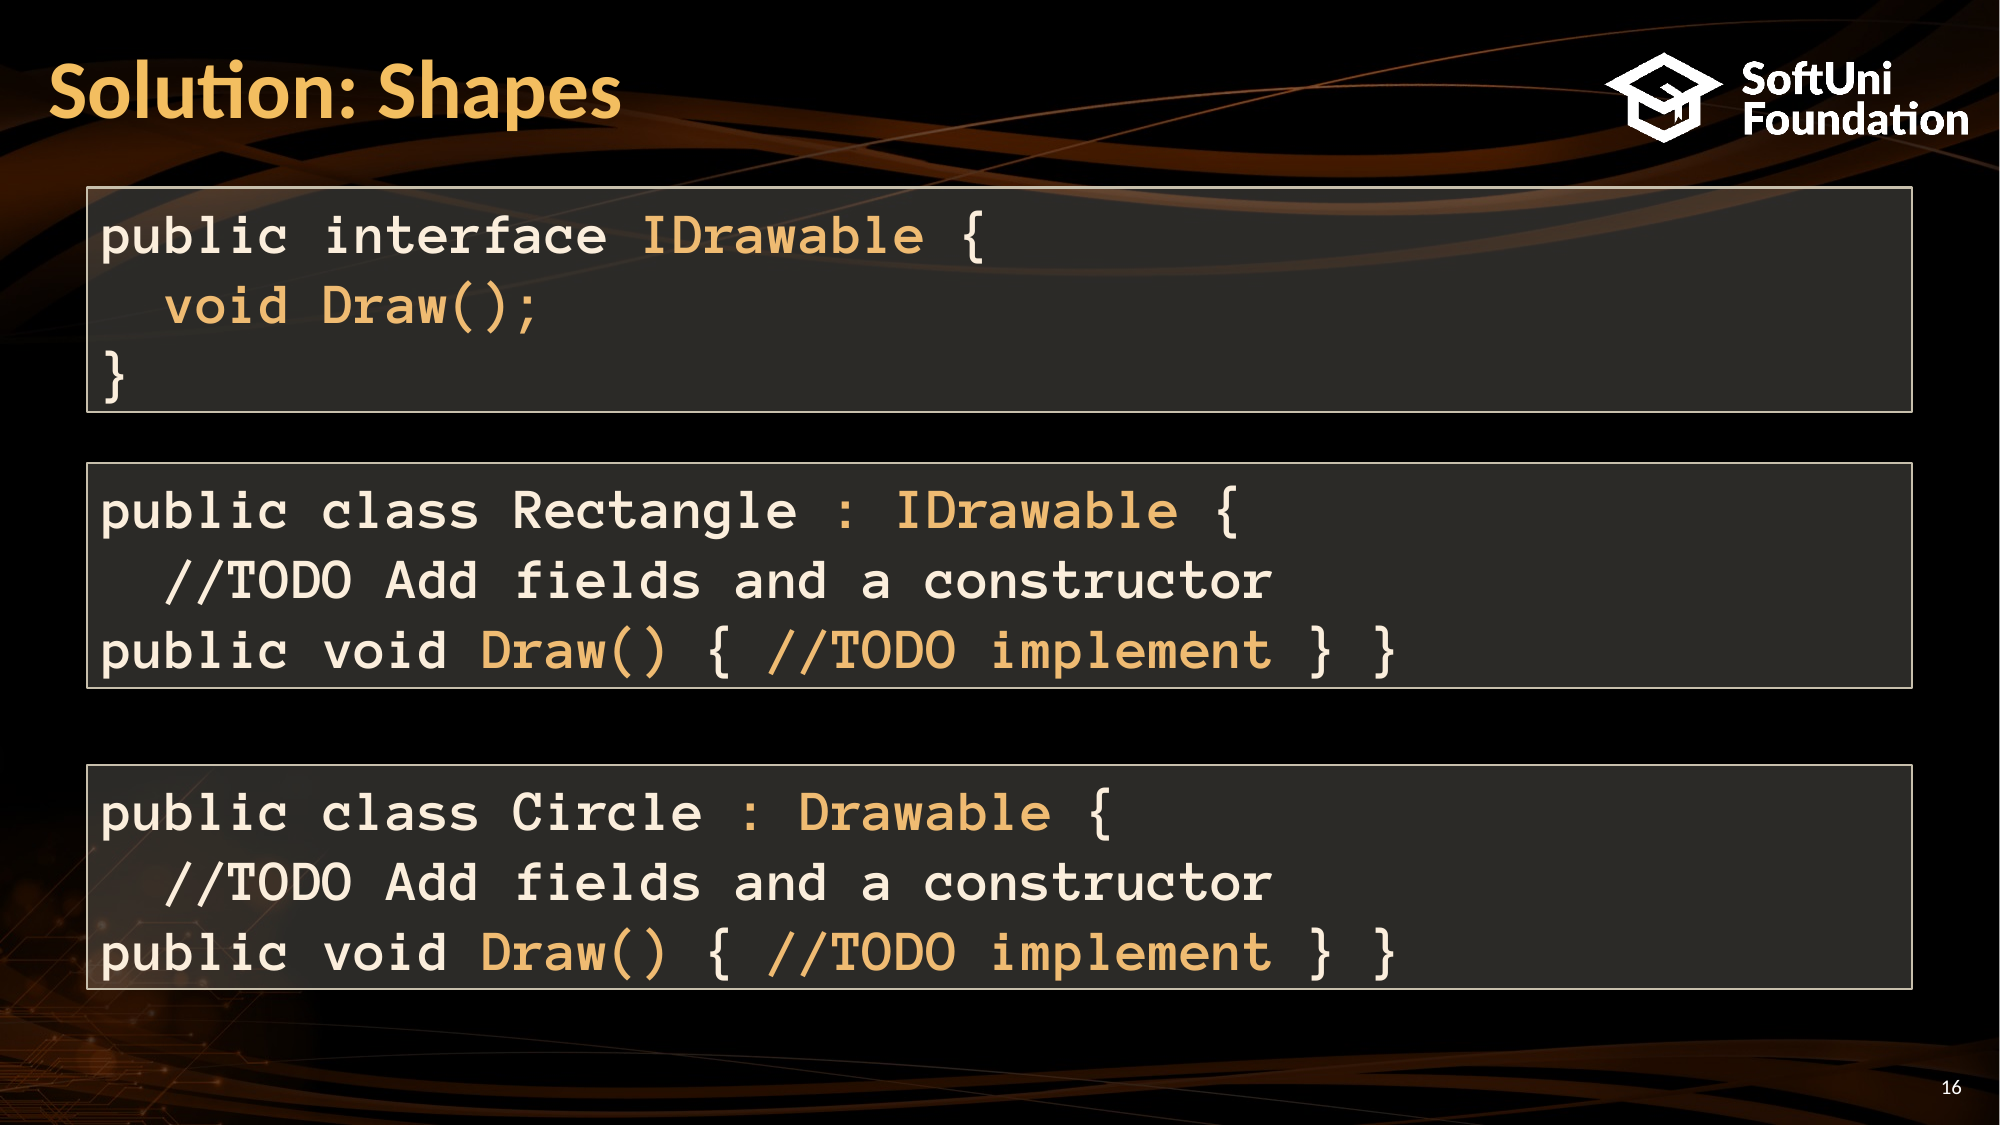

# Solution: Shapes
public interface IDrawable {
  void Draw();
}
public class Rectangle : IDrawable {
  //TODO Add fields and a constructor
public void Draw() { //TODO implement } }
public class Circle : Drawable {
  //TODO Add fields and a constructor
public void Draw() { //TODO implement } }
16